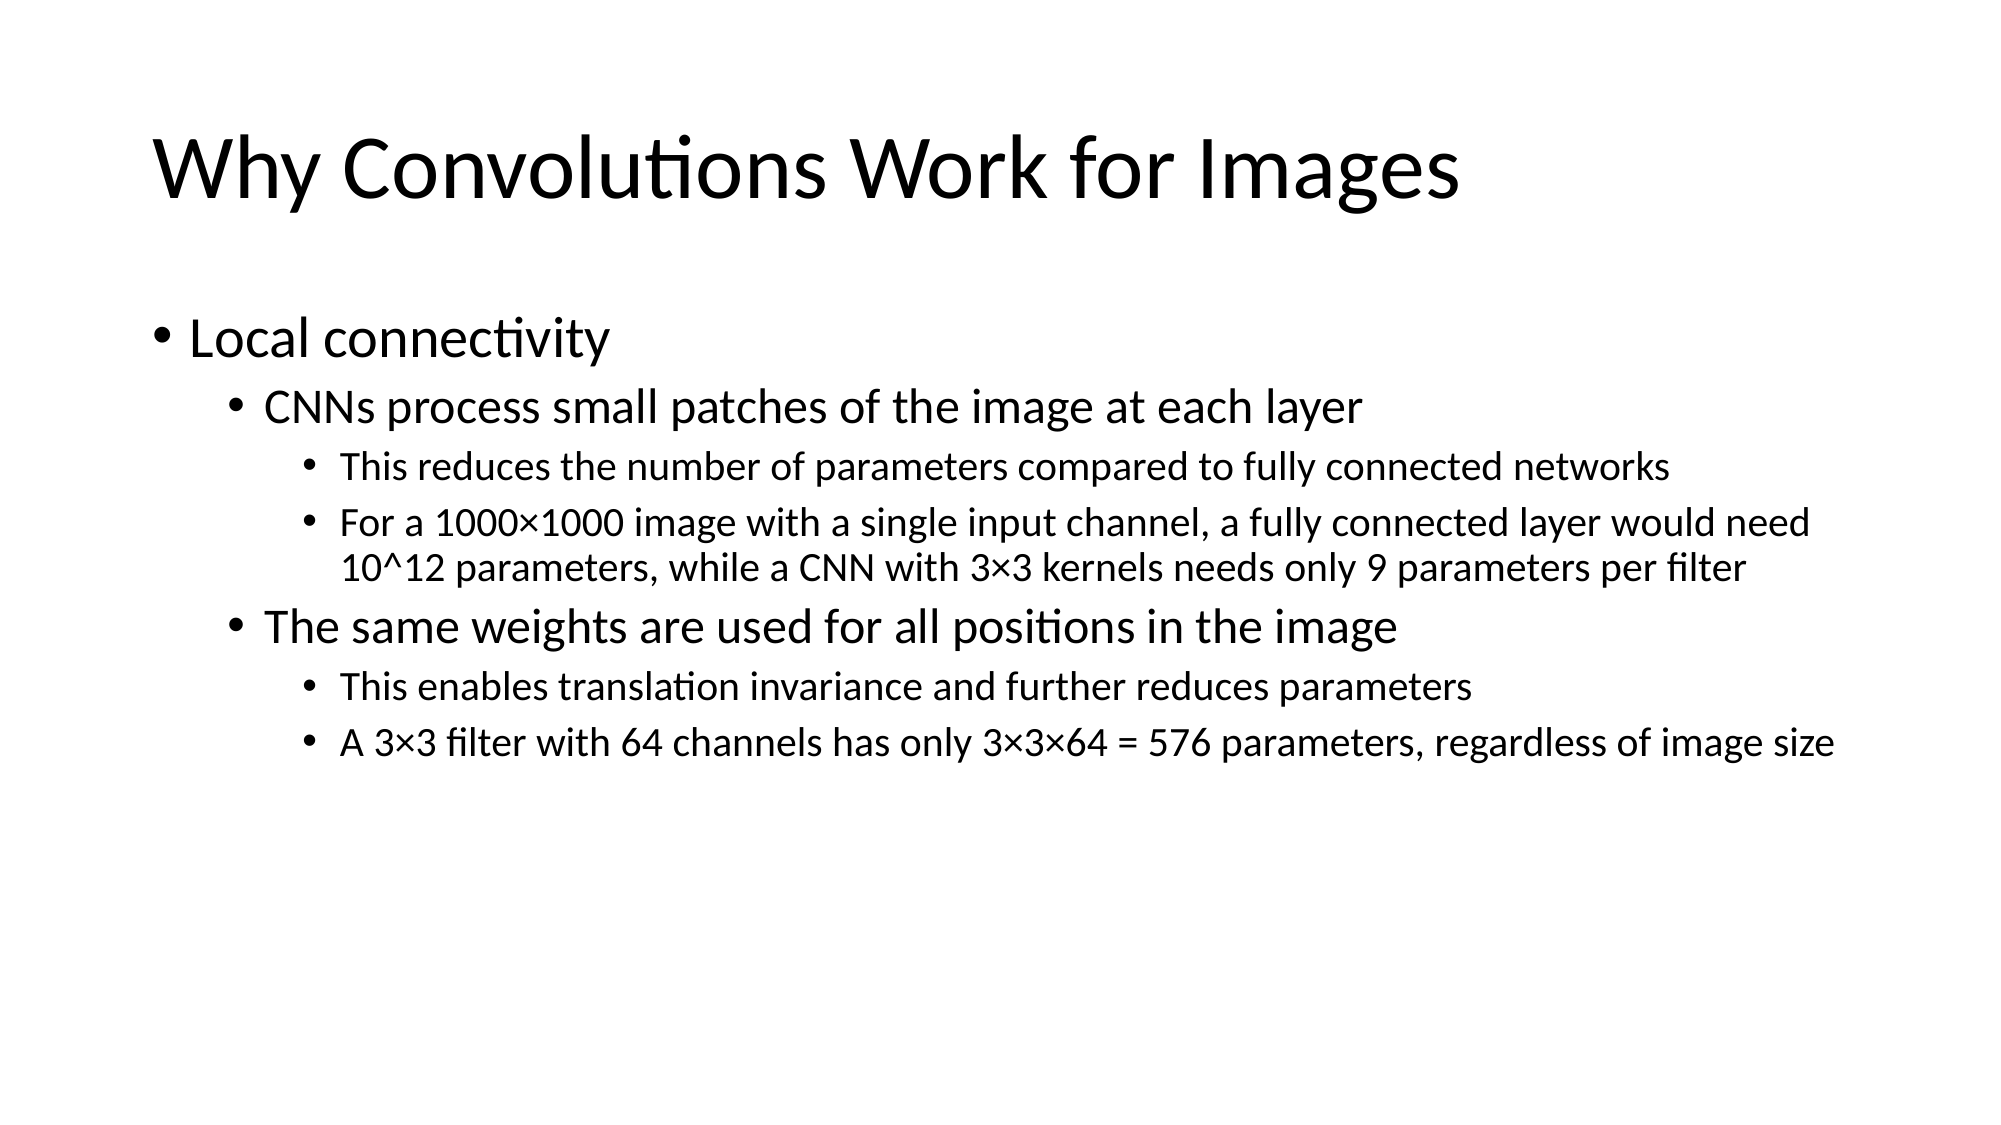

# Why Convolutions Work for Images
Local connectivity
CNNs process small patches of the image at each layer
This reduces the number of parameters compared to fully connected networks
For a 1000×1000 image with a single input channel, a fully connected layer would need 10^12 parameters, while a CNN with 3×3 kernels needs only 9 parameters per filter
The same weights are used for all positions in the image
This enables translation invariance and further reduces parameters
A 3×3 filter with 64 channels has only 3×3×64 = 576 parameters, regardless of image size